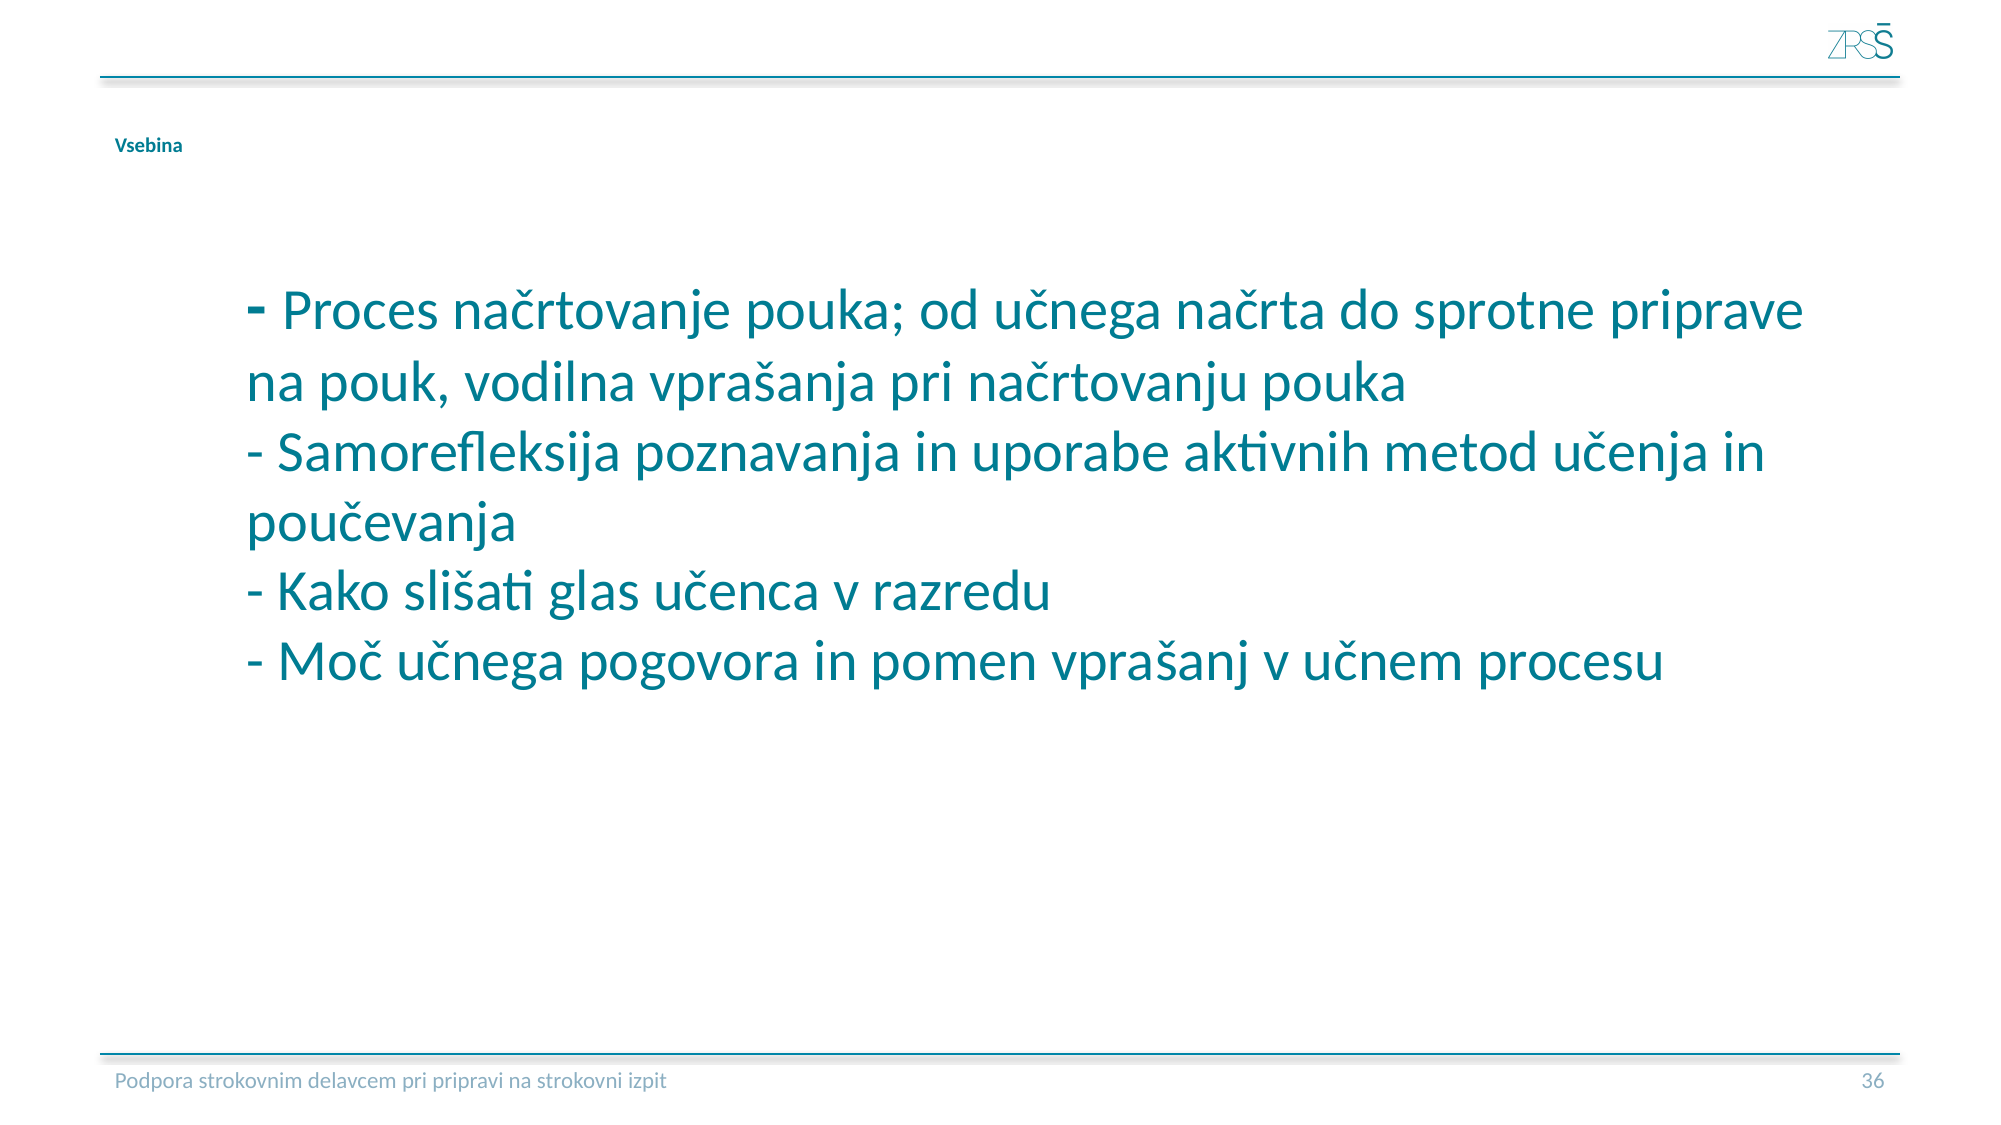

# Vsebina
- Proces načrtovanje pouka; od učnega načrta do sprotne priprave na pouk, vodilna vprašanja pri načrtovanju pouka  
- Samorefleksija poznavanja in uporabe aktivnih metod učenja in      poučevanja  
- Kako slišati glas učenca v razredu
- Moč učnega pogovora in pomen vprašanj v učnem procesu
Podpora strokovnim delavcem pri pripravi na strokovni izpit

36